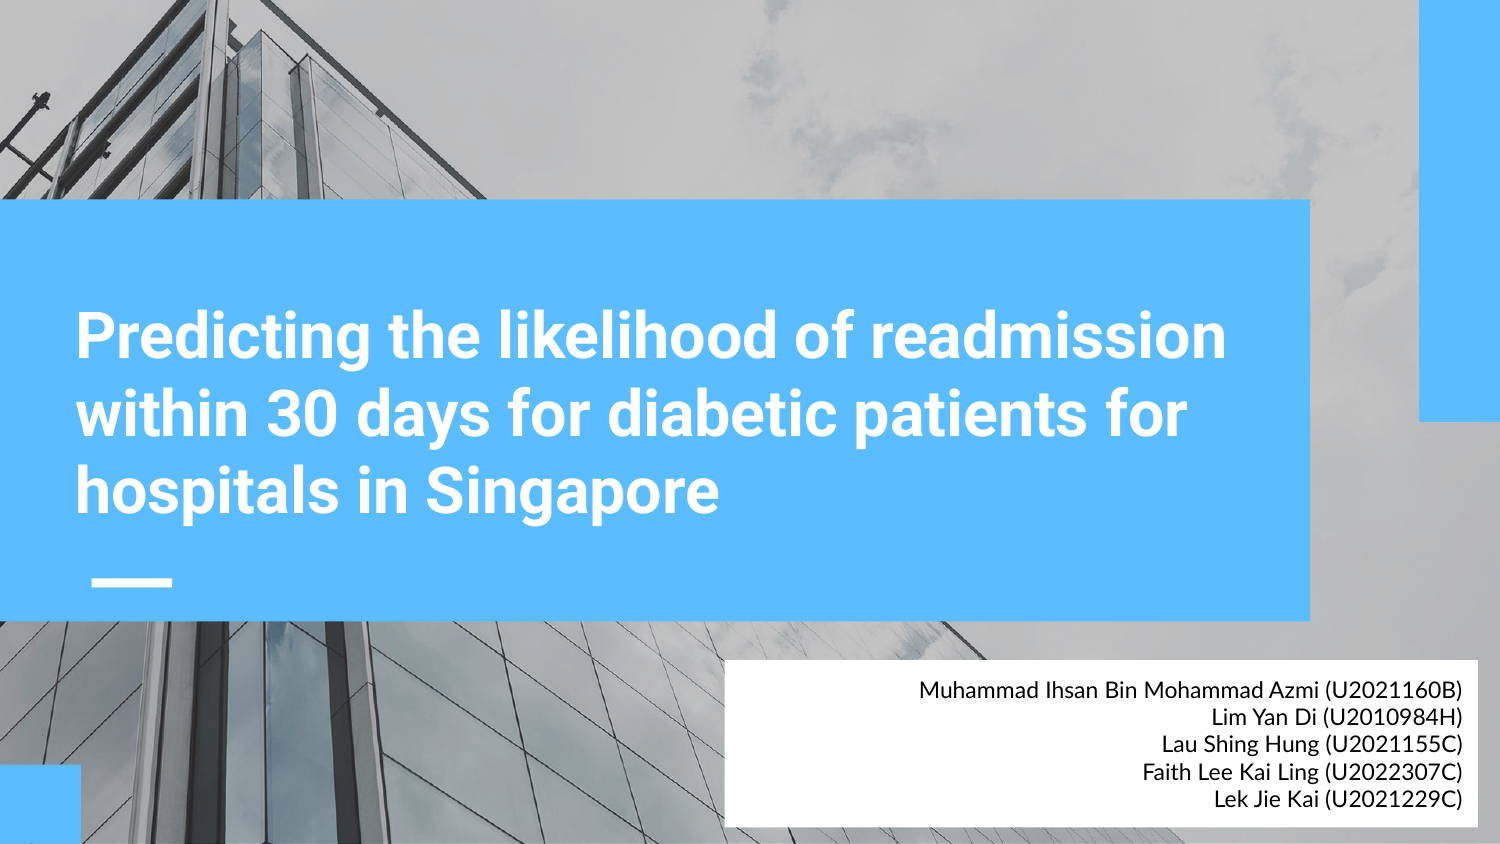

# Predicting the likelihood of readmission within 30 days for diabetic patients for hospitals in Singapore

Muhammad Ihsan Bin Mohammad Azmi (U2021160B)
Lim Yan Di (U2010984H)
Lau Shing Hung (U2021155C)
Faith Lee Kai Ling (U2022307C)
Lek Jie Kai (U2021229C)